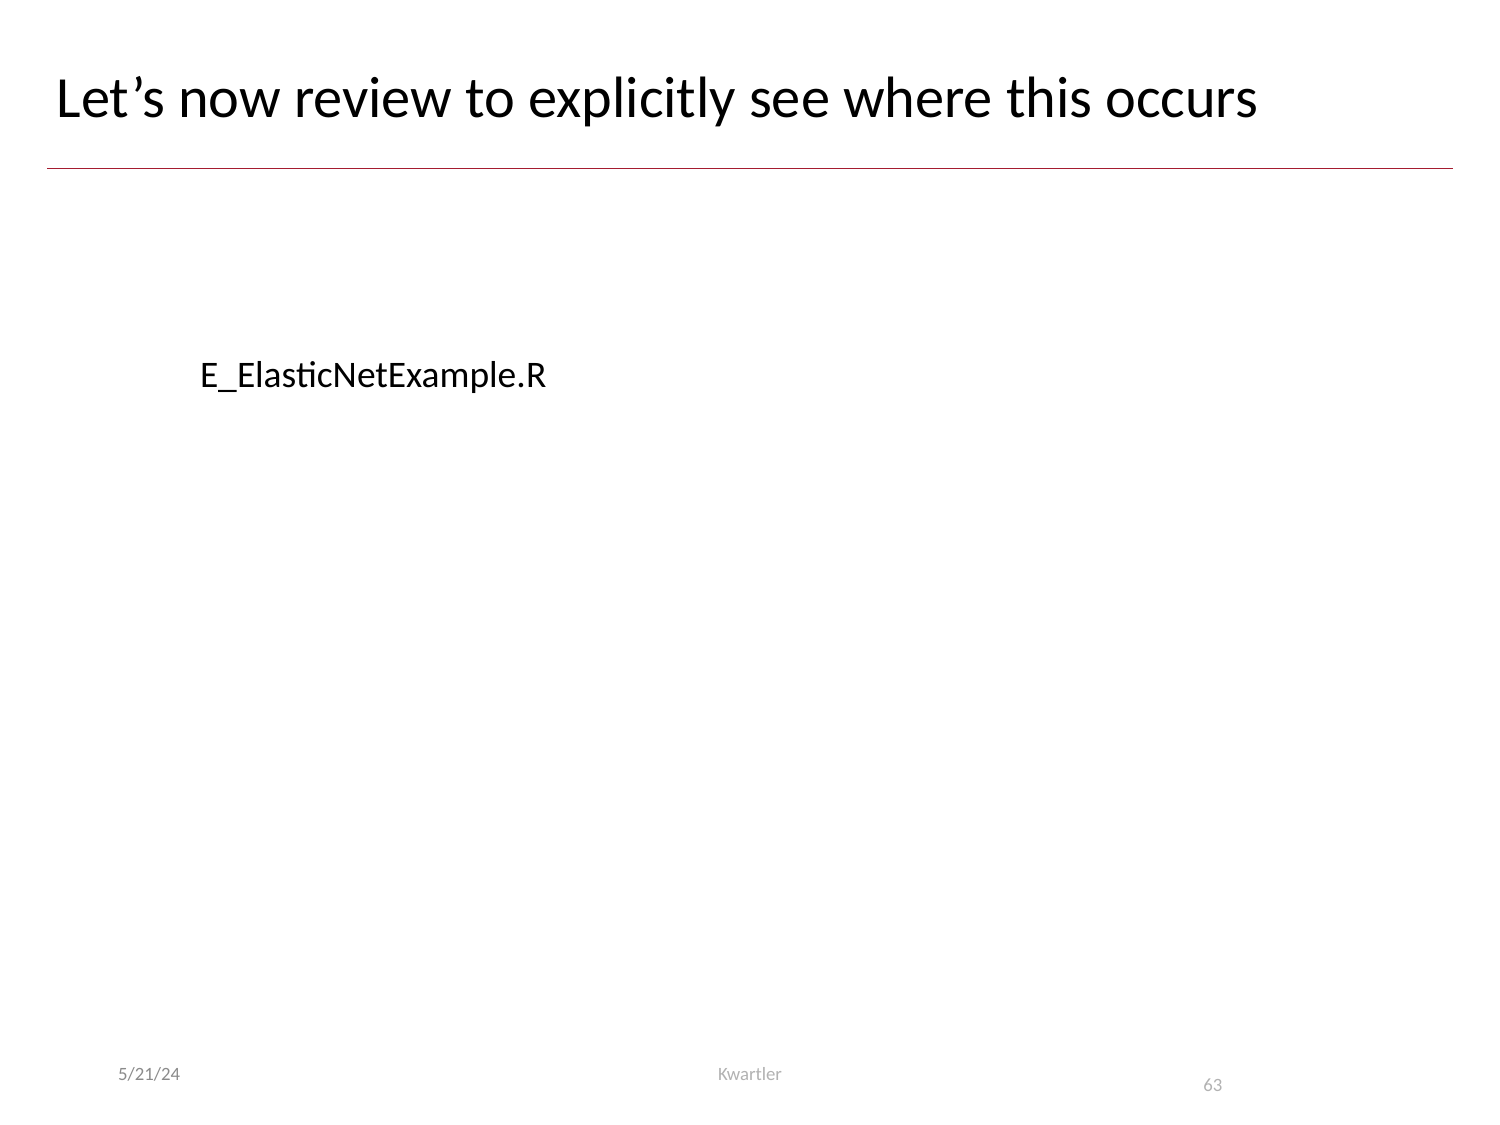

# Let’s now review to explicitly see where this occurs
E_ElasticNetExample.R
5/21/24
Kwartler
63